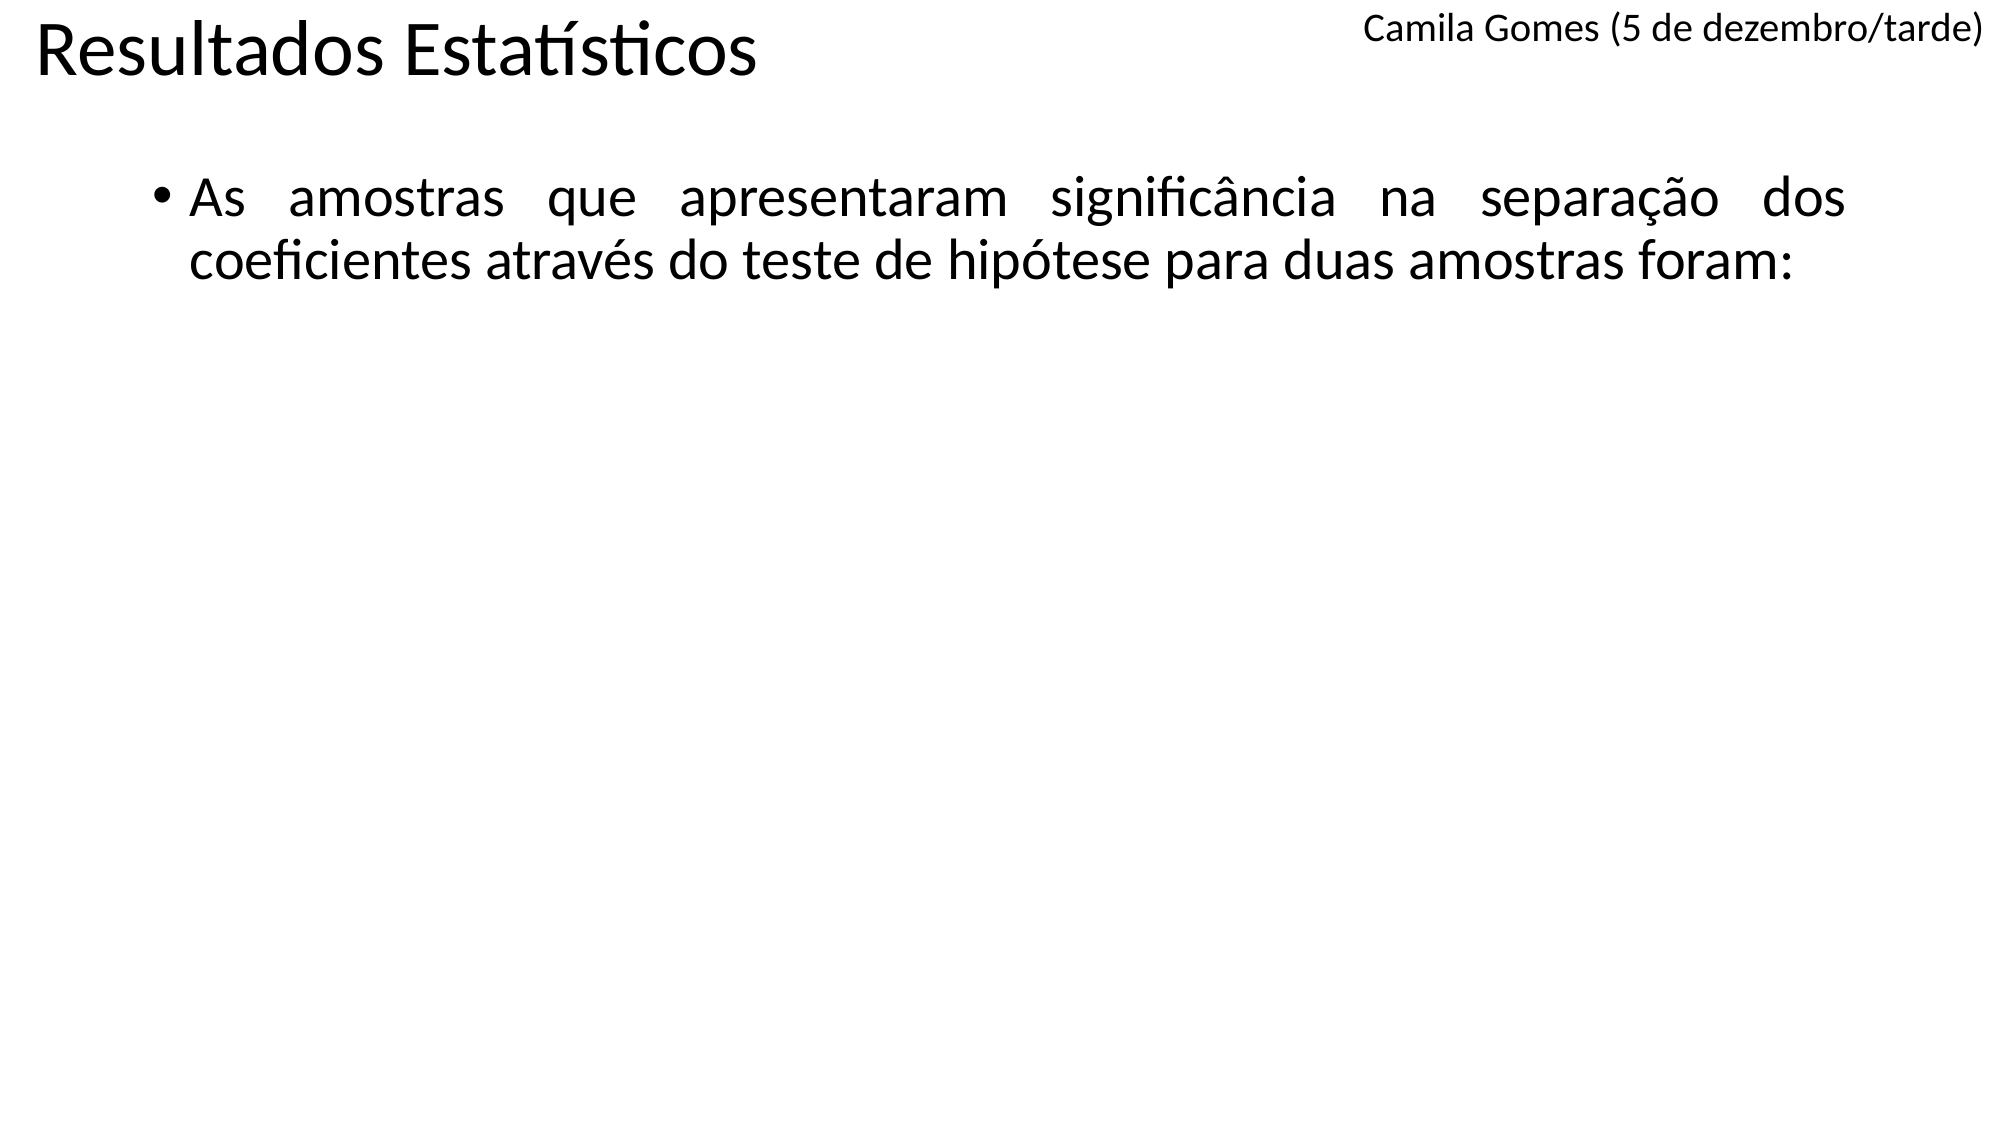

# Resultados Estatísticos
Camila Gomes (5 de dezembro/tarde)
As amostras que apresentaram significância na separação dos coeficientes através do teste de hipótese para duas amostras foram: